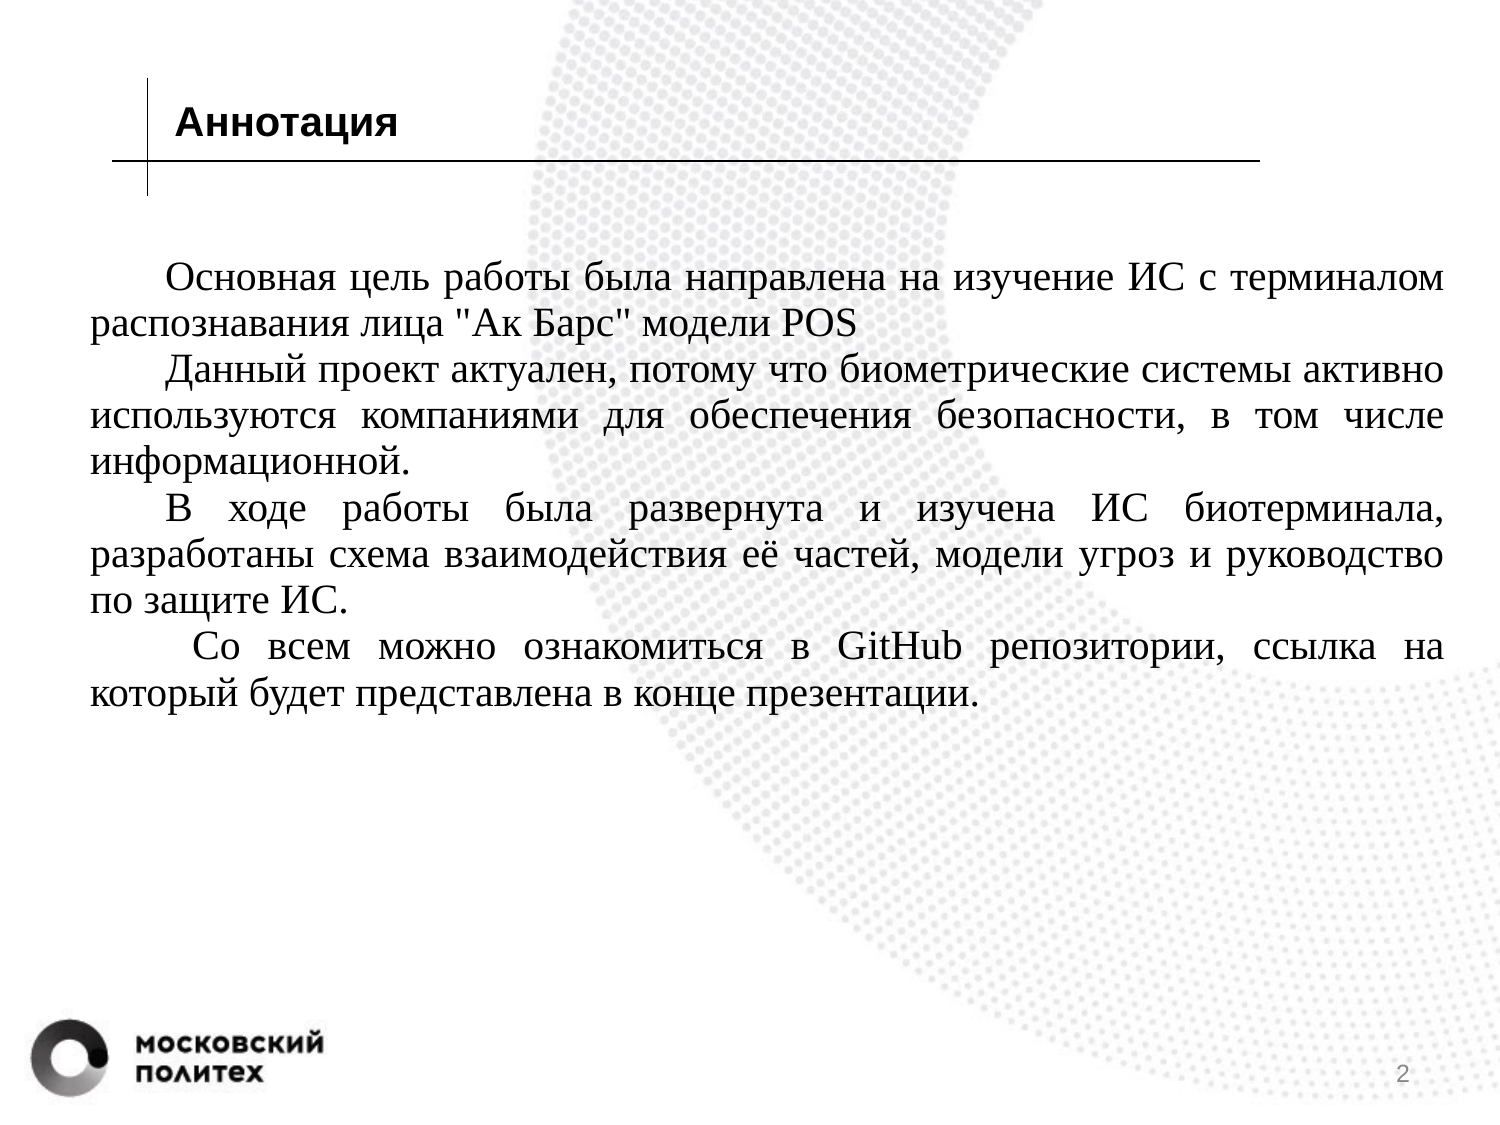

Аннотация
Основная цель работы была направлена на изучение ИС с терминалом распознавания лица "Ак Барс" модели POS
Данный проект актуален, потому что биометрические системы активно используются компаниями для обеспечения безопасности, в том числе информационной.
В ходе работы была развернута и изучена ИС биотерминала, разработаны схема взаимодействия её частей, модели угроз и руководство по защите ИС.
 Со всем можно ознакомиться в GitHub репозитории, ссылка на который будет представлена в конце презентации.

2